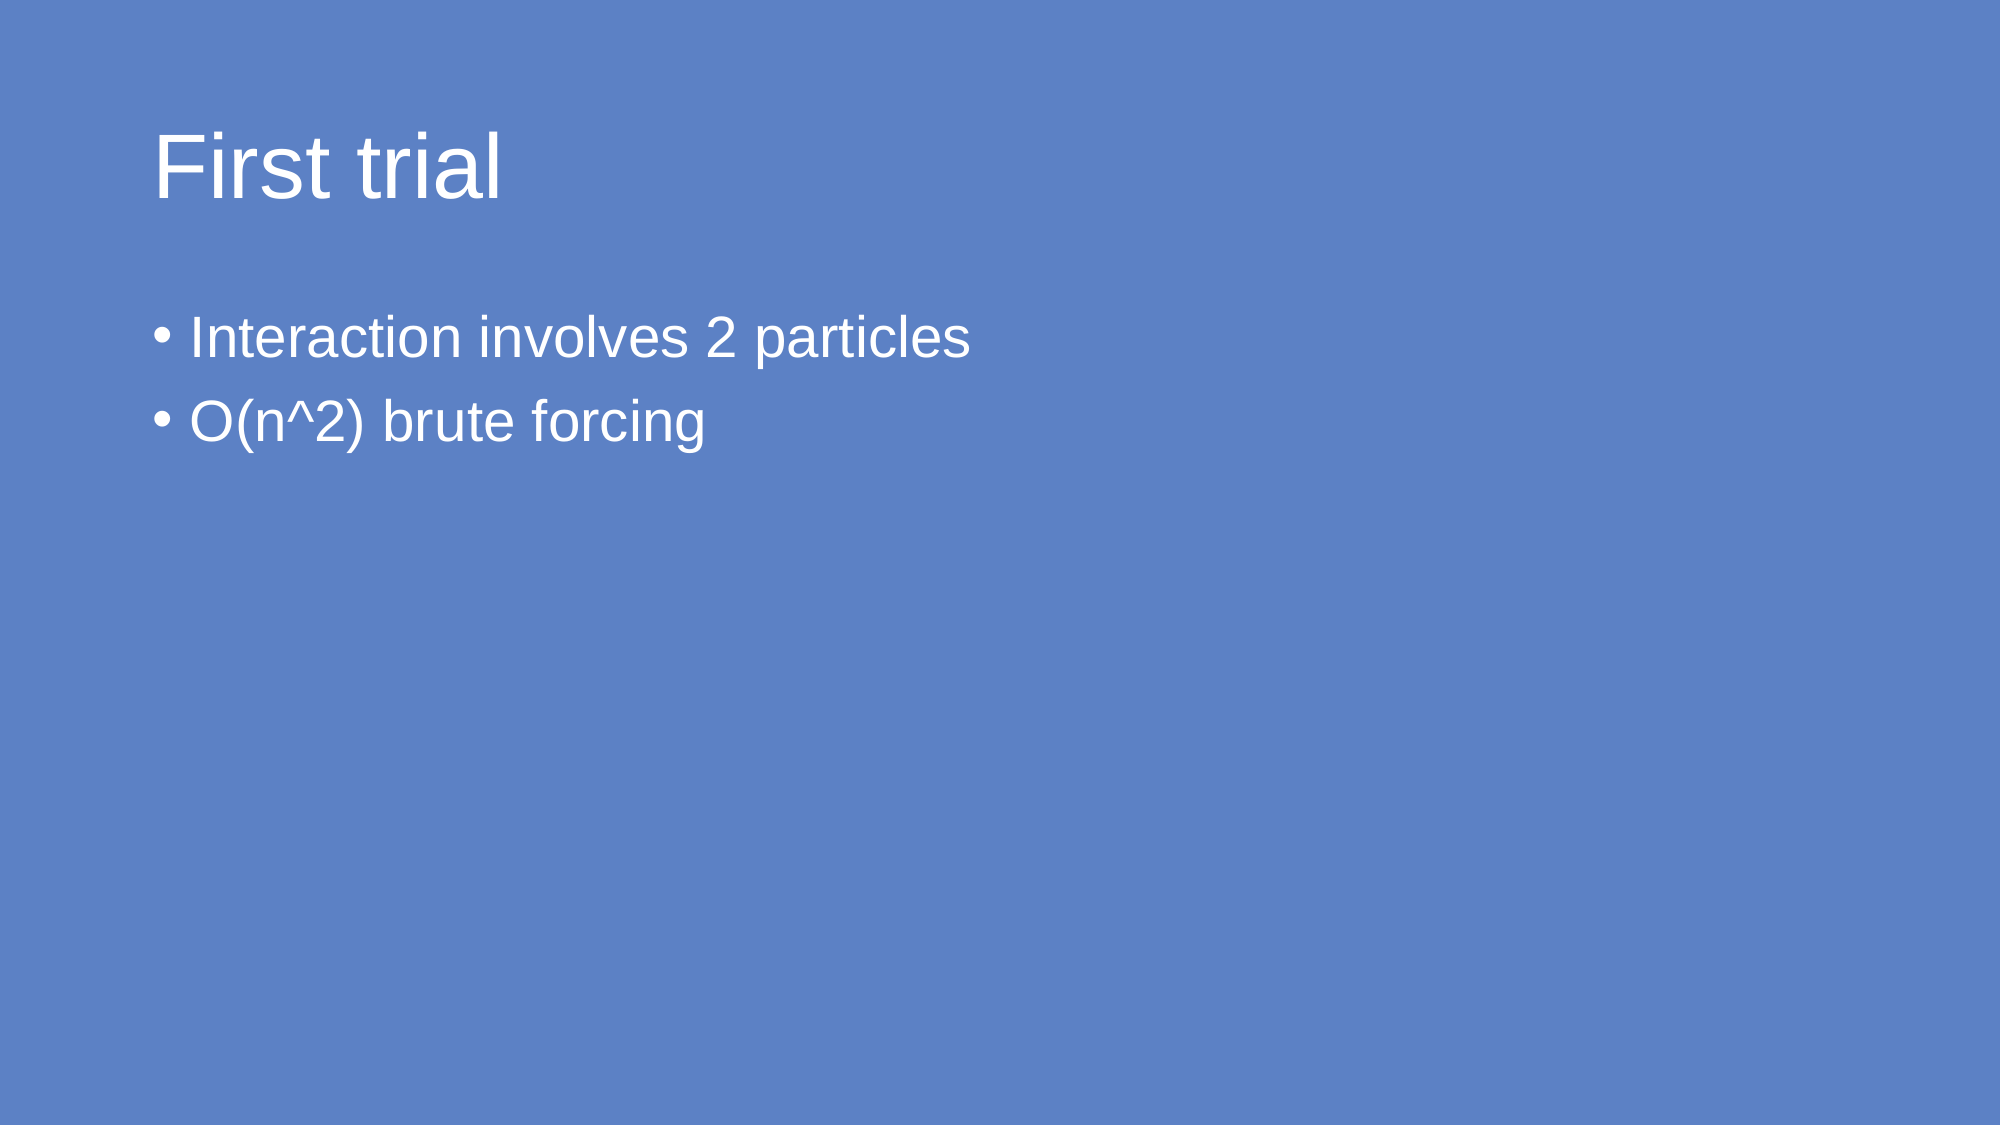

# First trial
Interaction involves 2 particles
O(n^2) brute forcing